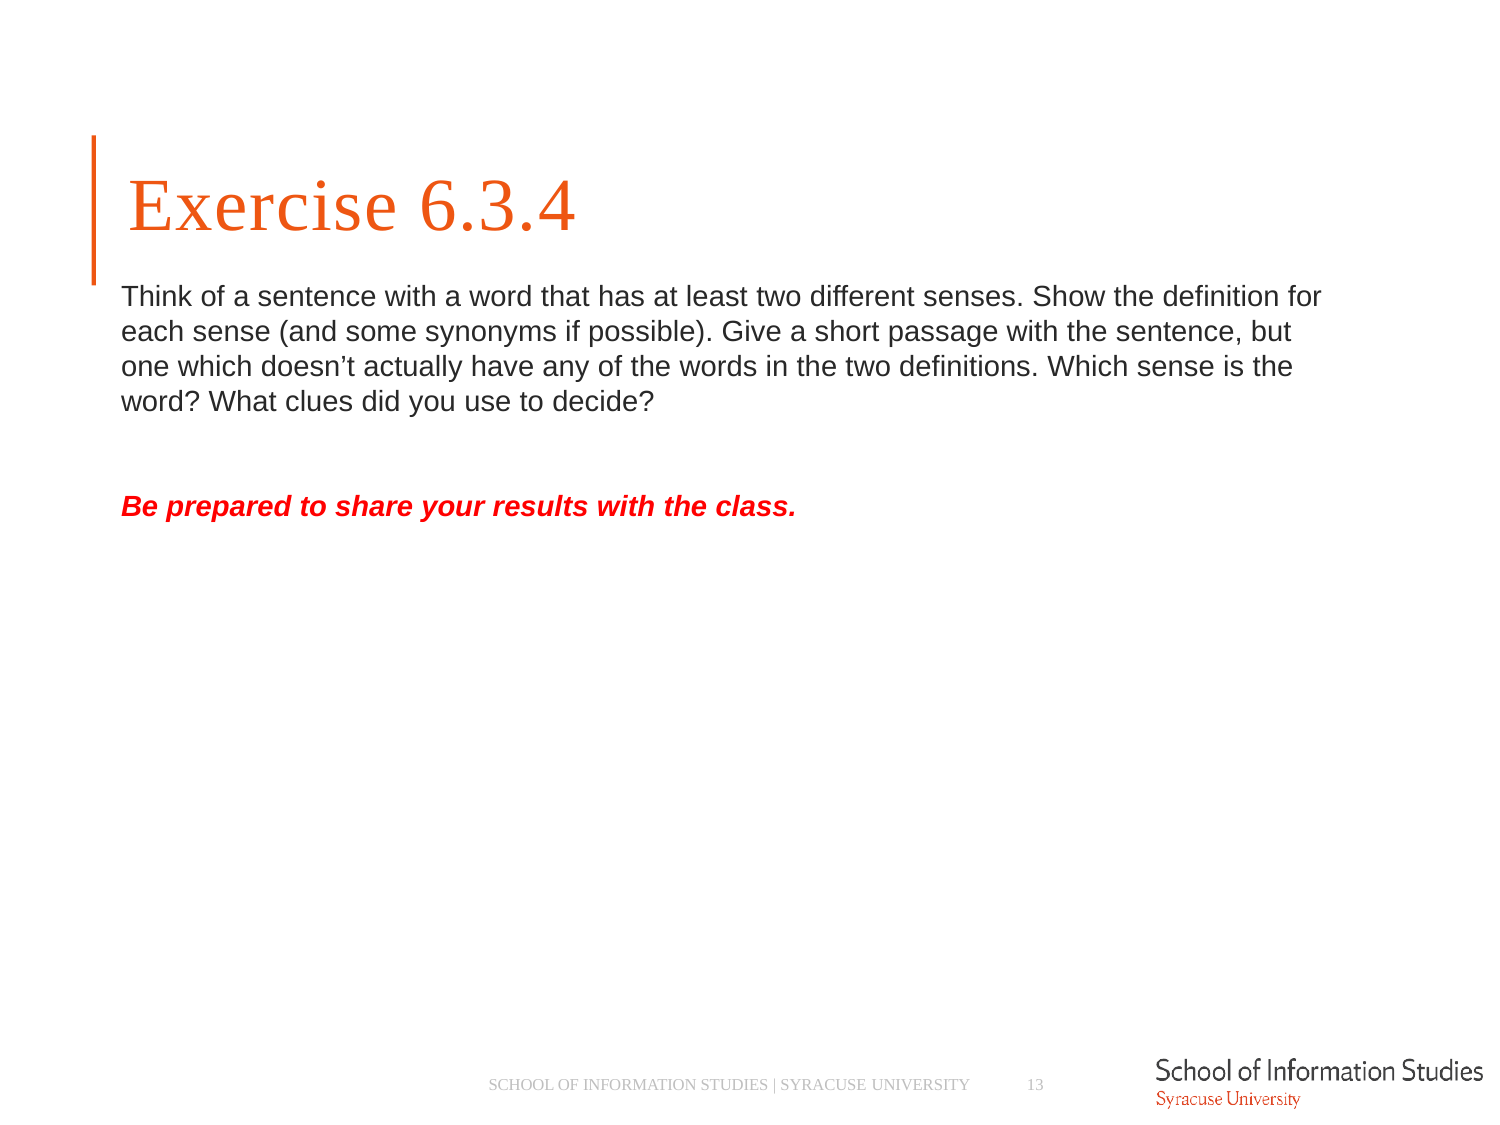

# Exercise 6.3.4
Think of a sentence with a word that has at least two different senses. Show the definition for each sense (and some synonyms if possible). Give a short passage with the sentence, but one which doesn’t actually have any of the words in the two definitions. Which sense is the word? What clues did you use to decide?

Be prepared to share your results with the class.
SCHOOL OF INFORMATION STUDIES | SYRACUSE UNIVERSITY
13